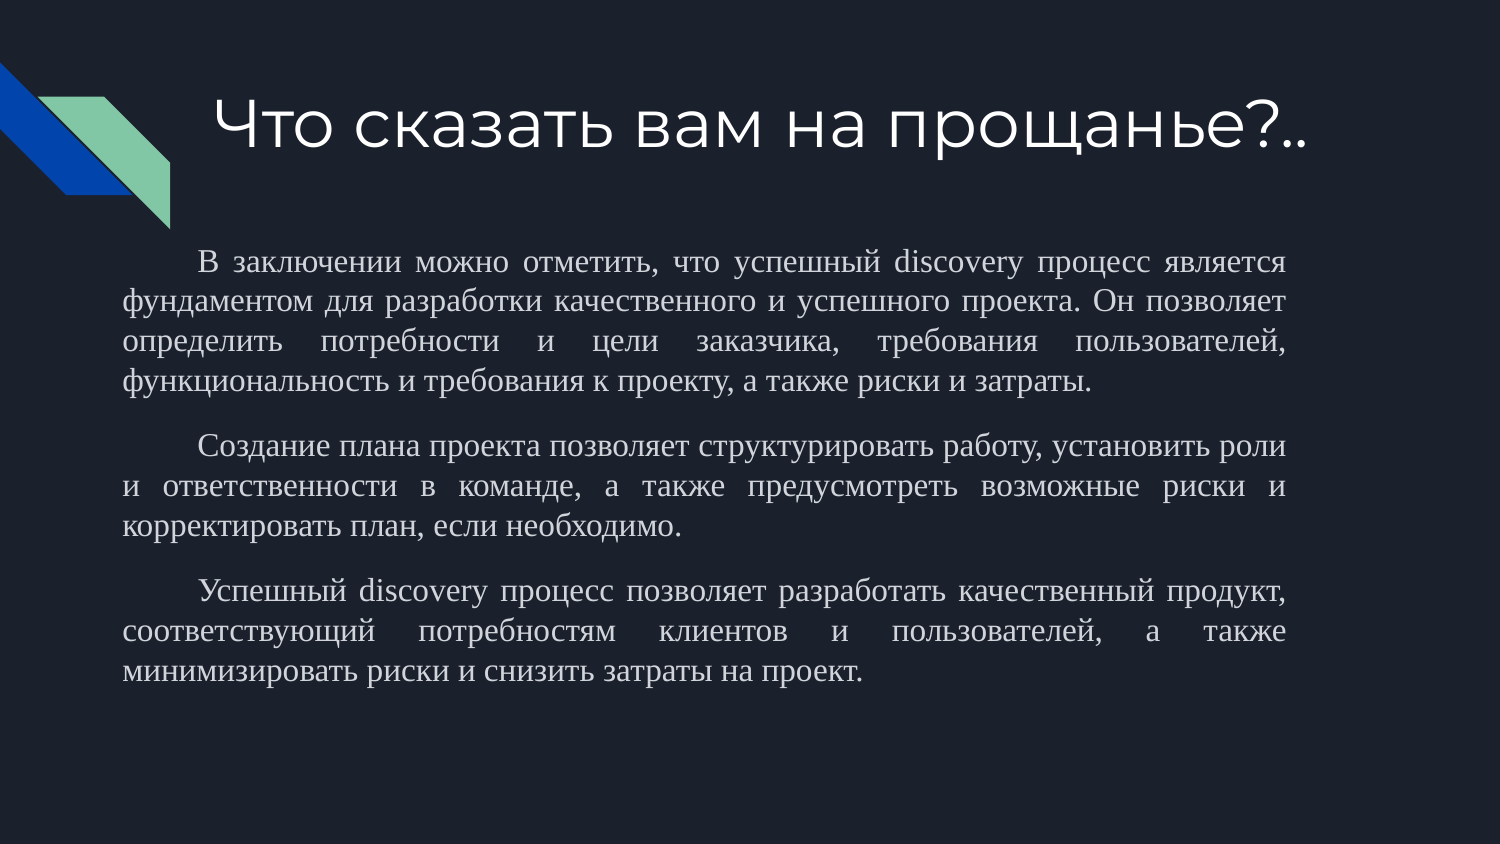

# Что сказать вам на прощанье?..
В заключении можно отметить, что успешный discovery процесс является фундаментом для разработки качественного и успешного проекта. Он позволяет определить потребности и цели заказчика, требования пользователей, функциональность и требования к проекту, а также риски и затраты.
Создание плана проекта позволяет структурировать работу, установить роли и ответственности в команде, а также предусмотреть возможные риски и корректировать план, если необходимо.
Успешный discovery процесс позволяет разработать качественный продукт, соответствующий потребностям клиентов и пользователей, а также минимизировать риски и снизить затраты на проект.